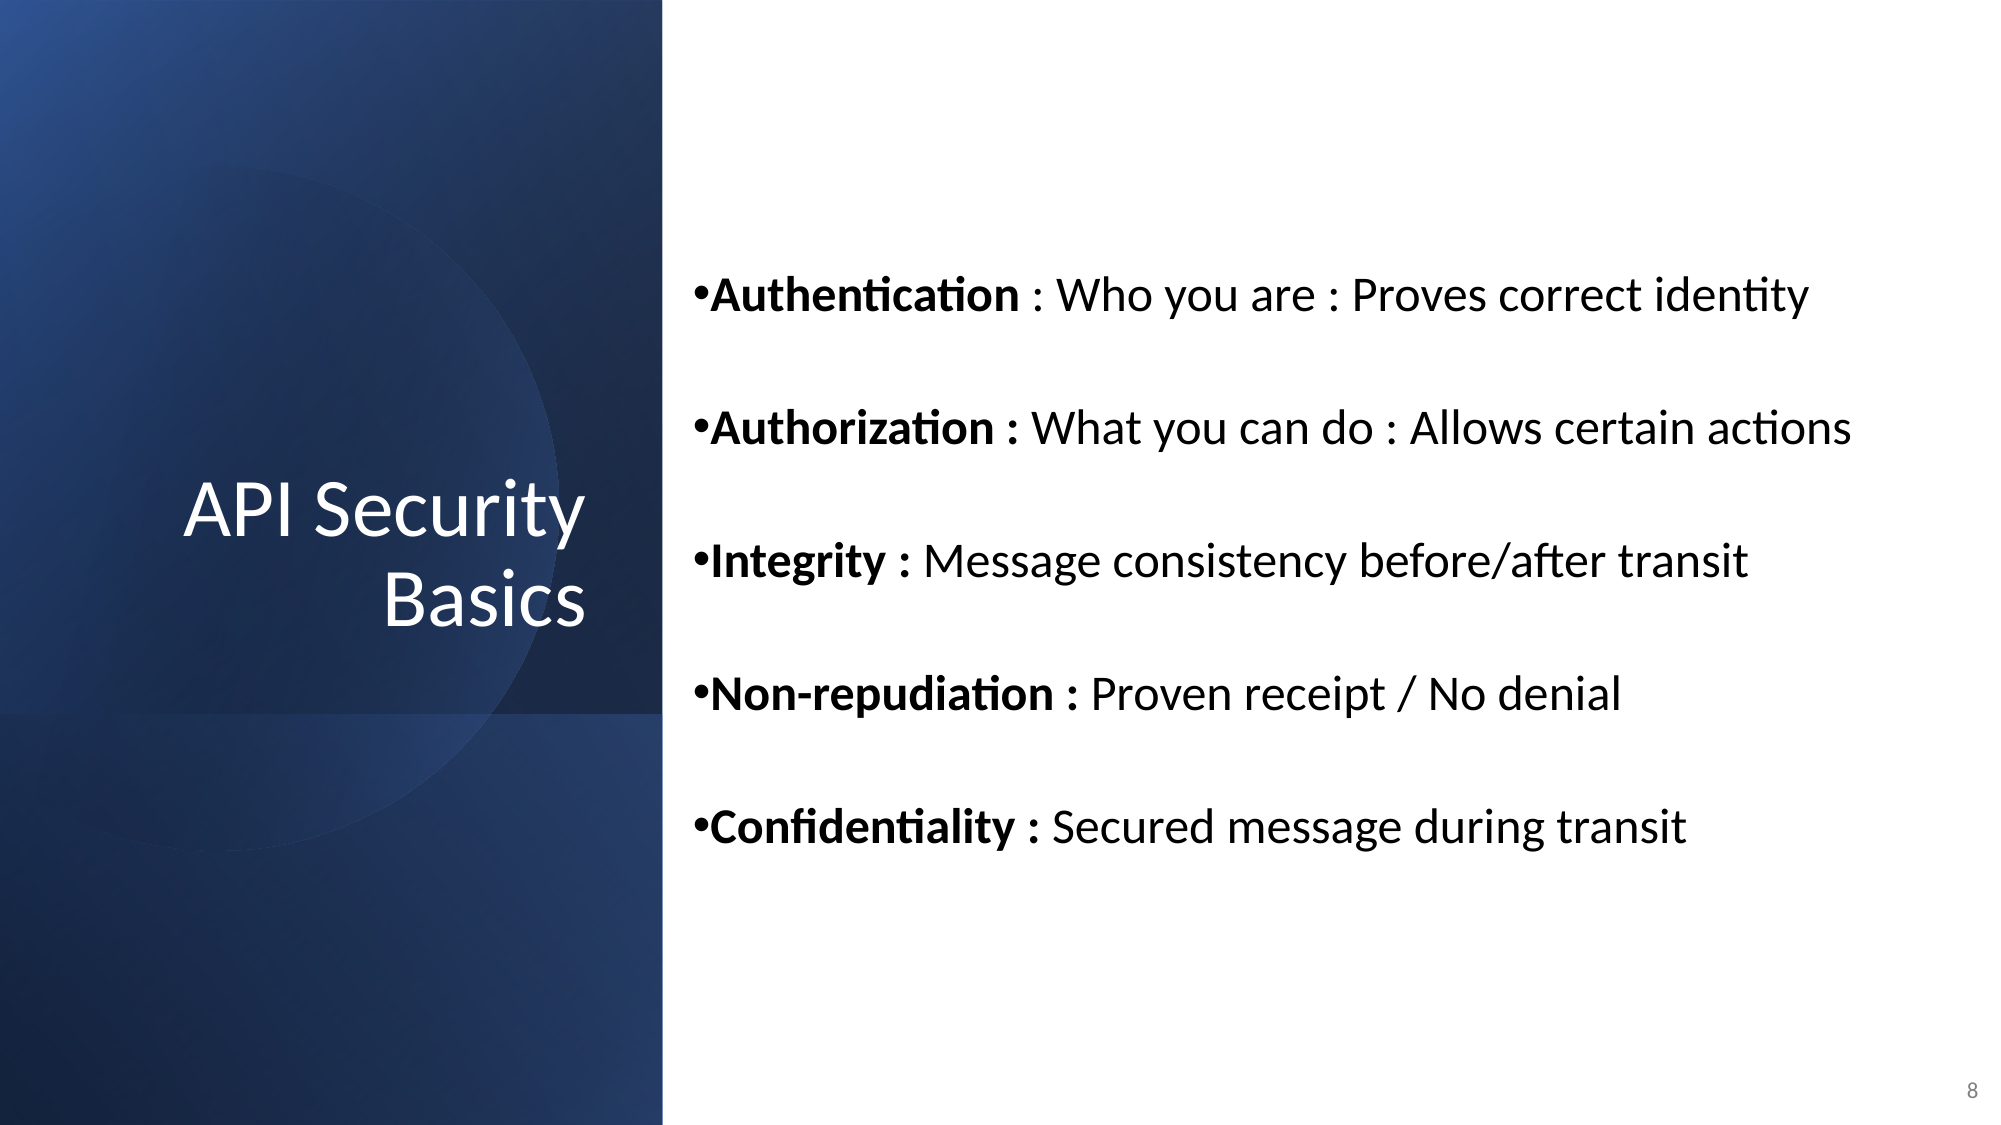

# API Security Basics
Authentication : Who you are : Proves correct identity

Authorization : What you can do : Allows certain actions

Integrity : Message consistency before/after transit

Non-repudiation : Proven receipt / No denial

Confidentiality : Secured message during transit

8